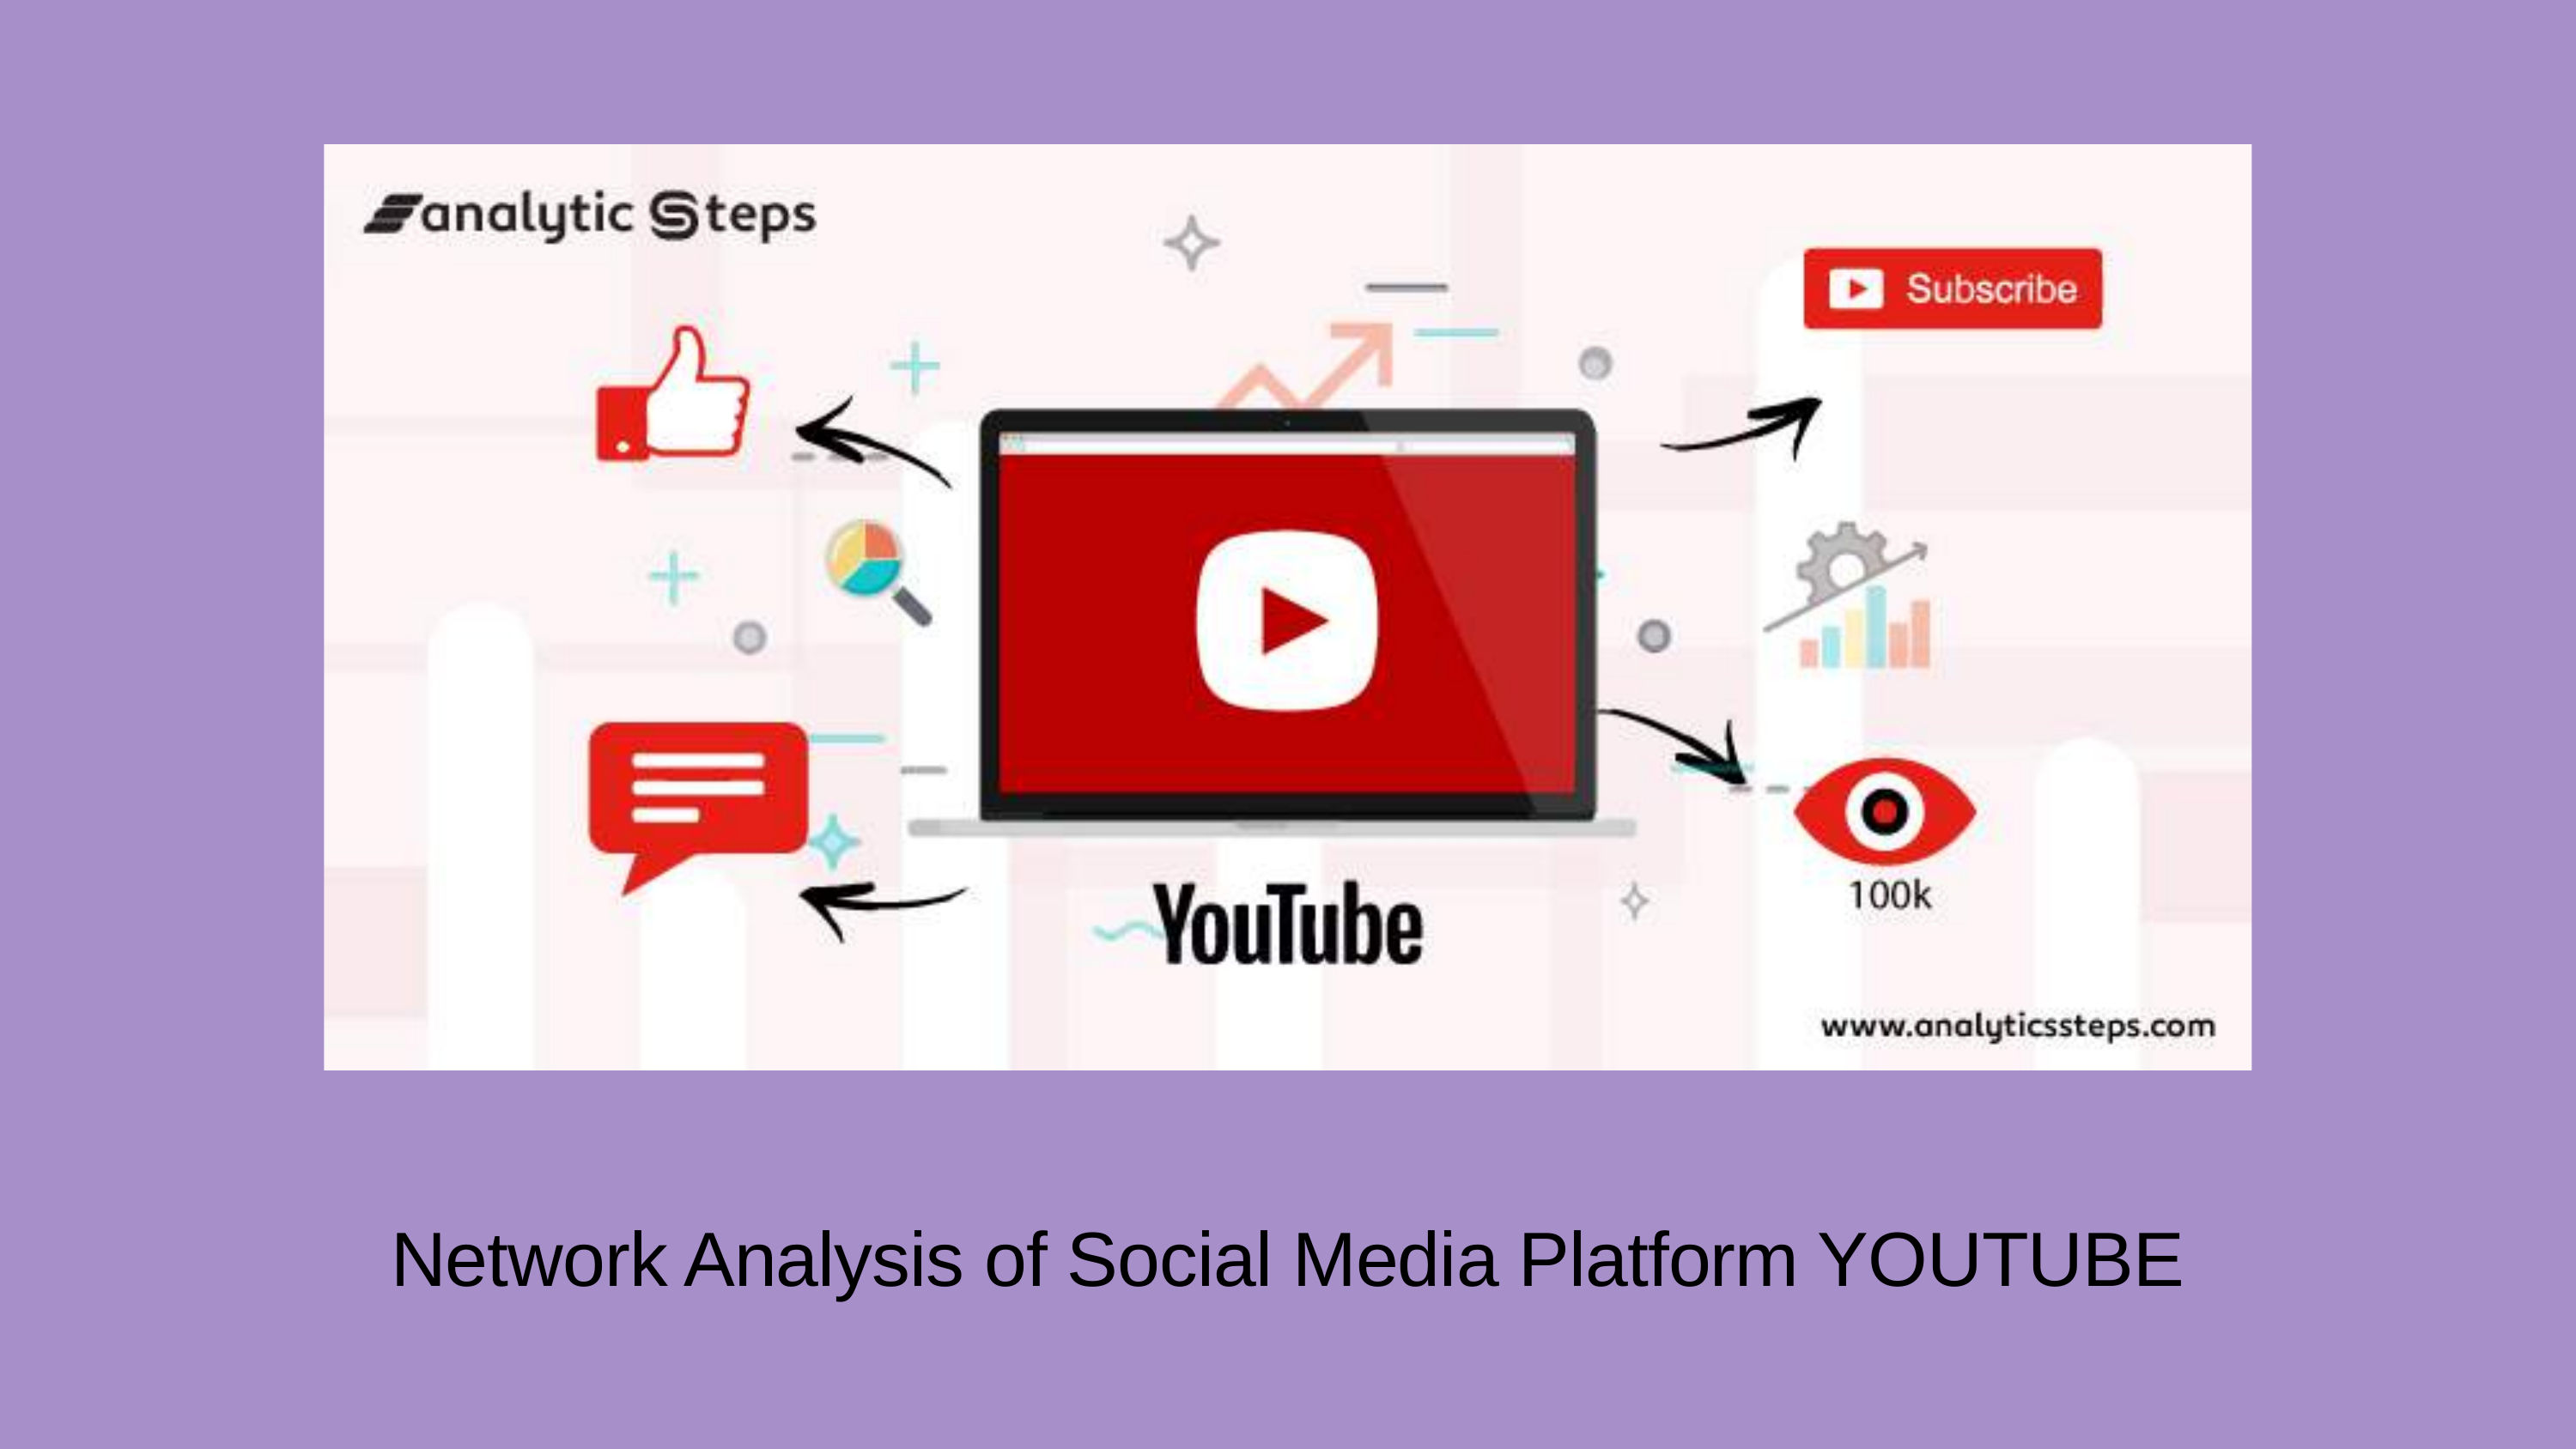

Network Analysis of Social Media Platform YOUTUBE